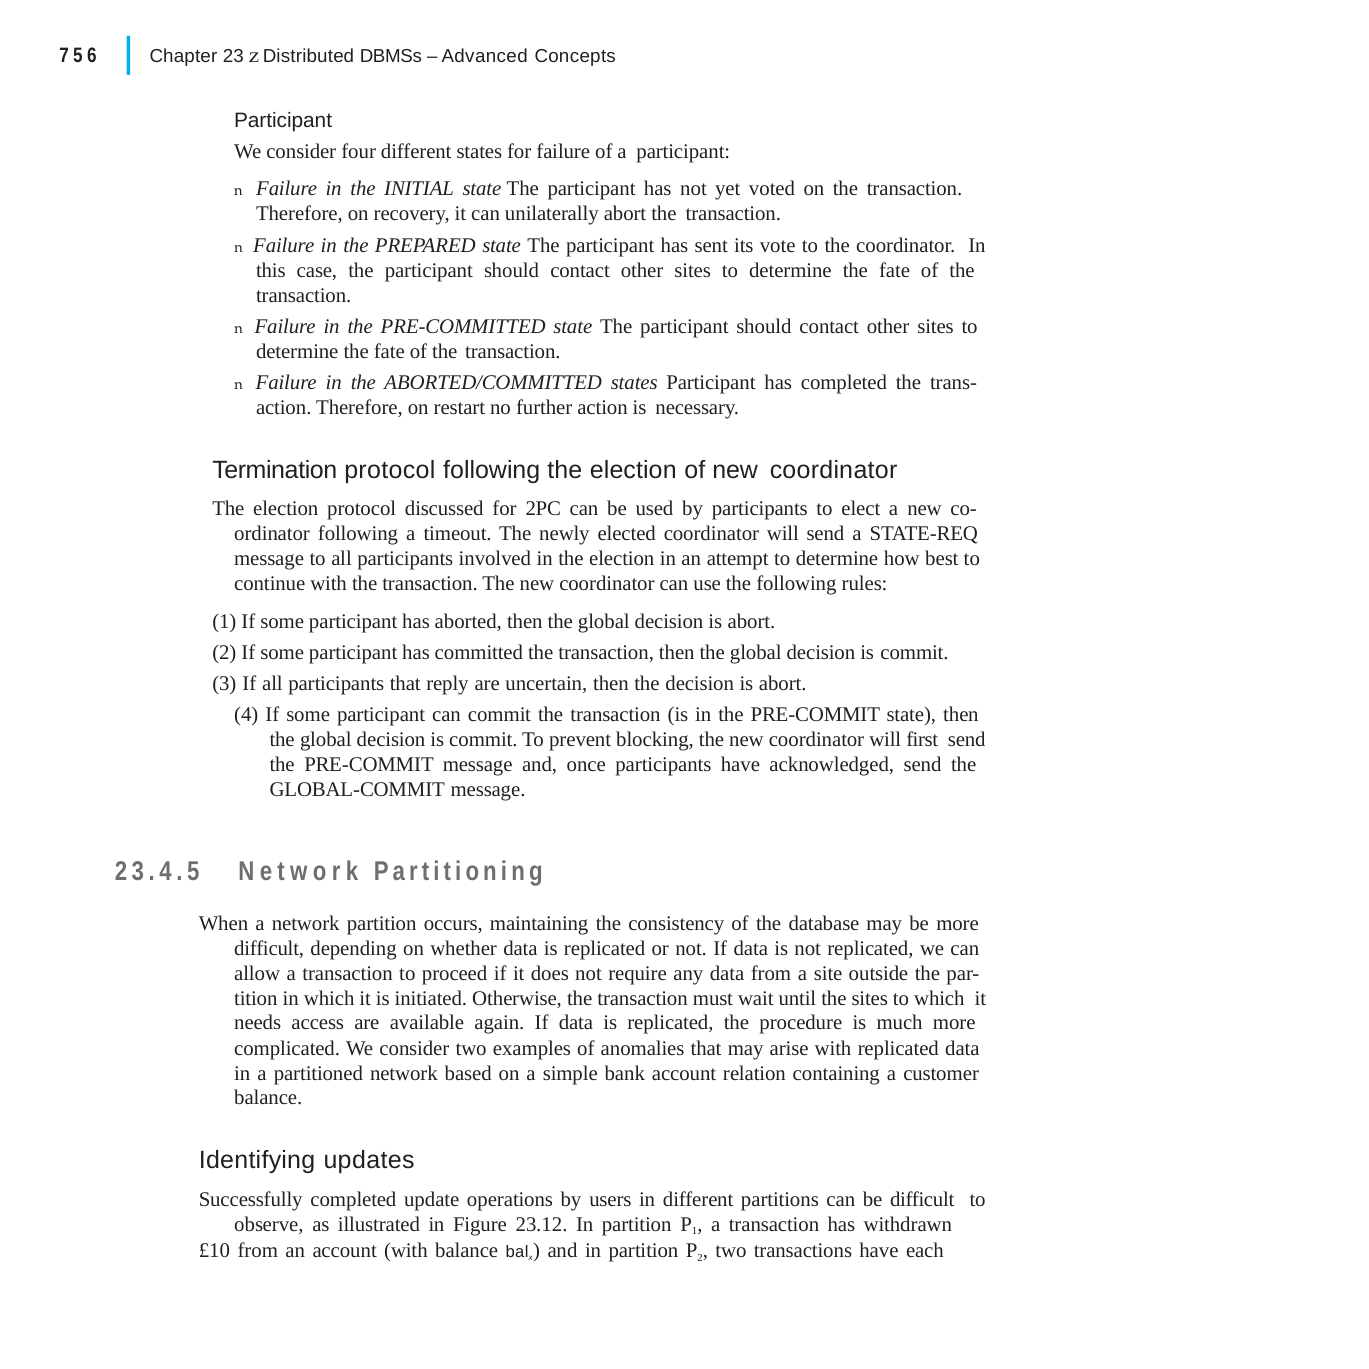

|
756
Chapter 23 z Distributed DBMSs – Advanced Concepts
Participant
We consider four different states for failure of a participant:
n Failure in the INITIAL state The participant has not yet voted on the transaction.
Therefore, on recovery, it can unilaterally abort the transaction.
n Failure in the PREPARED state The participant has sent its vote to the coordinator.  In this case, the participant should contact other sites to determine the fate of the  transaction.
n Failure in the PRE-COMMITTED state The participant should contact other sites to  determine the fate of the transaction.
n Failure in the ABORTED/COMMITTED states Participant has completed the trans-  action. Therefore, on restart no further action is necessary.

Termination protocol following the election of new coordinator
The election protocol discussed for 2PC can be used by participants to elect a new co-  ordinator following a timeout. The newly elected coordinator will send a STATE-REQ  message to all participants involved in the election in an attempt to determine how best to  continue with the transaction. The new coordinator can use the following rules:
(1) If some participant has aborted, then the global decision is abort.
(2) If some participant has committed the transaction, then the global decision is commit.
(3) If all participants that reply are uncertain, then the decision is abort.
(4) If some participant can commit the transaction (is in the PRE-COMMIT state), then  the global decision is commit. To prevent blocking, the new coordinator will first  send the PRE-COMMIT message and, once participants have acknowledged, send the  GLOBAL-COMMIT message.

23.4.5	Network Partitioning
When a network partition occurs, maintaining the consistency of the database may be more  difficult, depending on whether data is replicated or not. If data is not replicated, we can  allow a transaction to proceed if it does not require any data from a site outside the par-  tition in which it is initiated. Otherwise, the transaction must wait until the sites to which  it needs access are available again. If data is replicated, the procedure is much more  complicated. We consider two examples of anomalies that may arise with replicated data  in a partitioned network based on a simple bank account relation containing a customer  balance.

Identifying updates
Successfully completed update operations by users in different partitions can be difficult  to observe, as illustrated in Figure 23.12. In partition P1, a transaction has withdrawn
£10 from an account (with balance balx) and in partition P2, two transactions have each